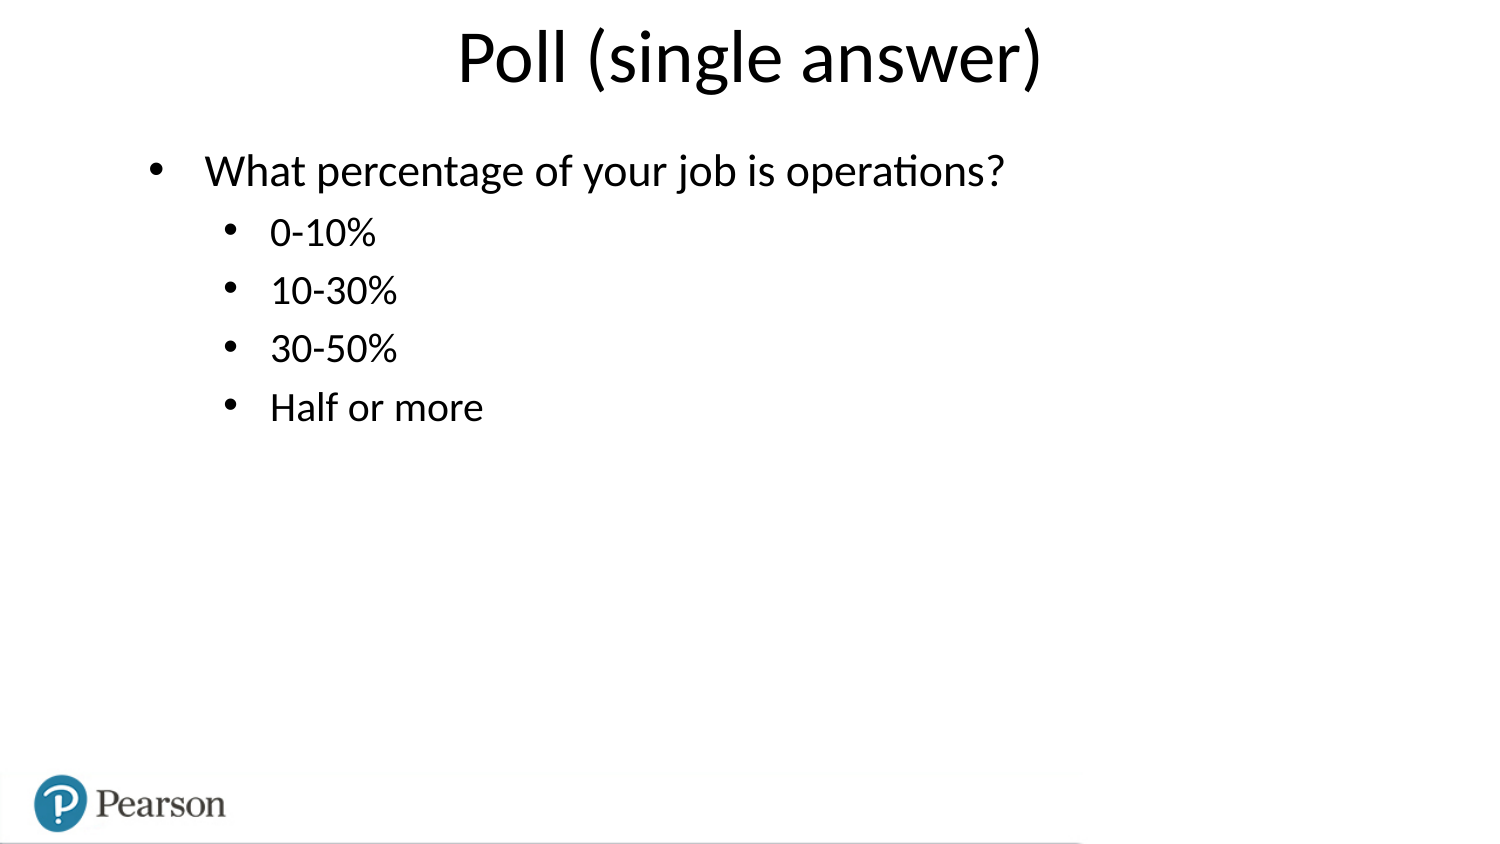

Poll (single answer)
What percentage of your job is operations?
0-10%
10-30%
30-50%
Half or more